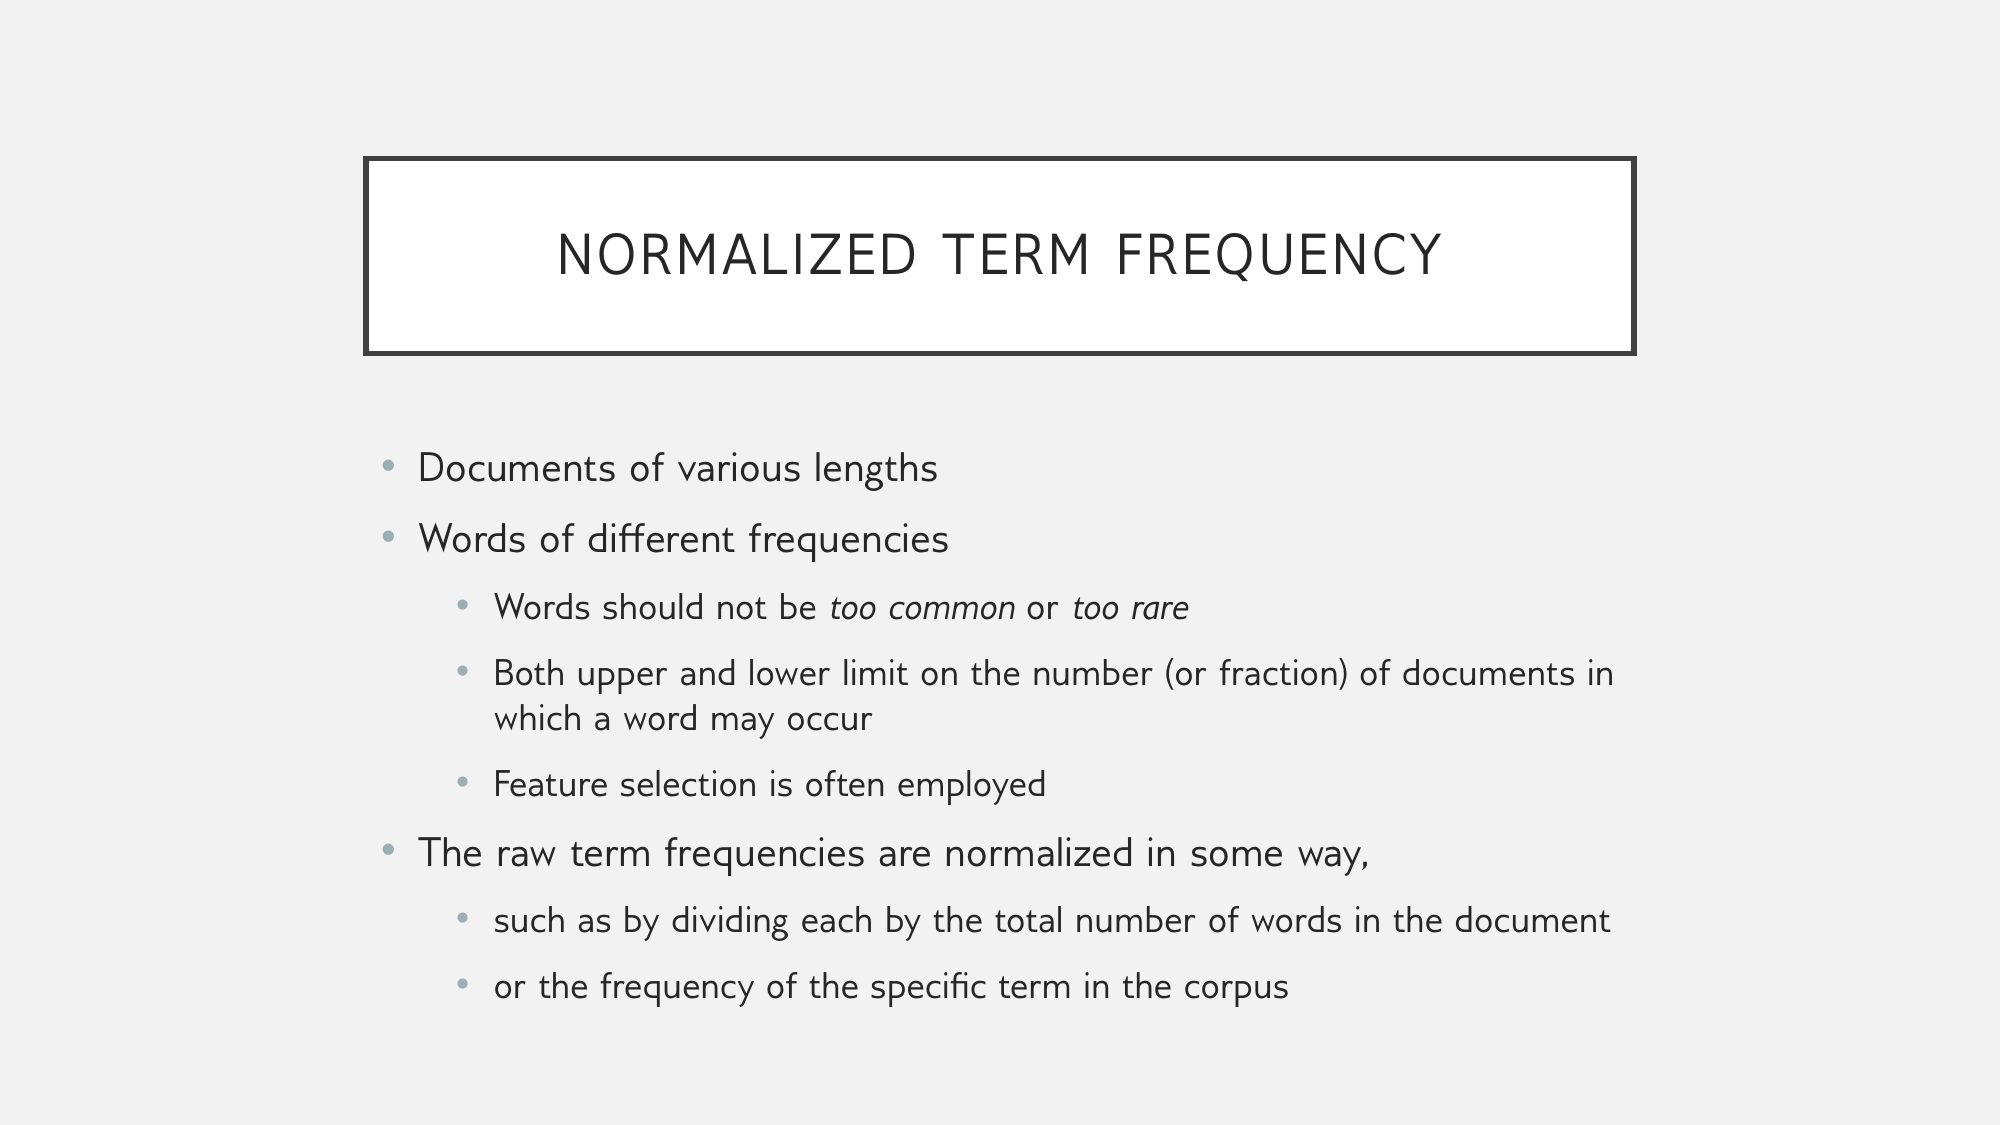

# Normalized Term Frequency
Documents of various lengths
Words of different frequencies
Words should not be too common or too rare
Both upper and lower limit on the number (or fraction) of documents in which a word may occur
Feature selection is often employed
The raw term frequencies are normalized in some way,
such as by dividing each by the total number of words in the document
or the frequency of the specific term in the corpus